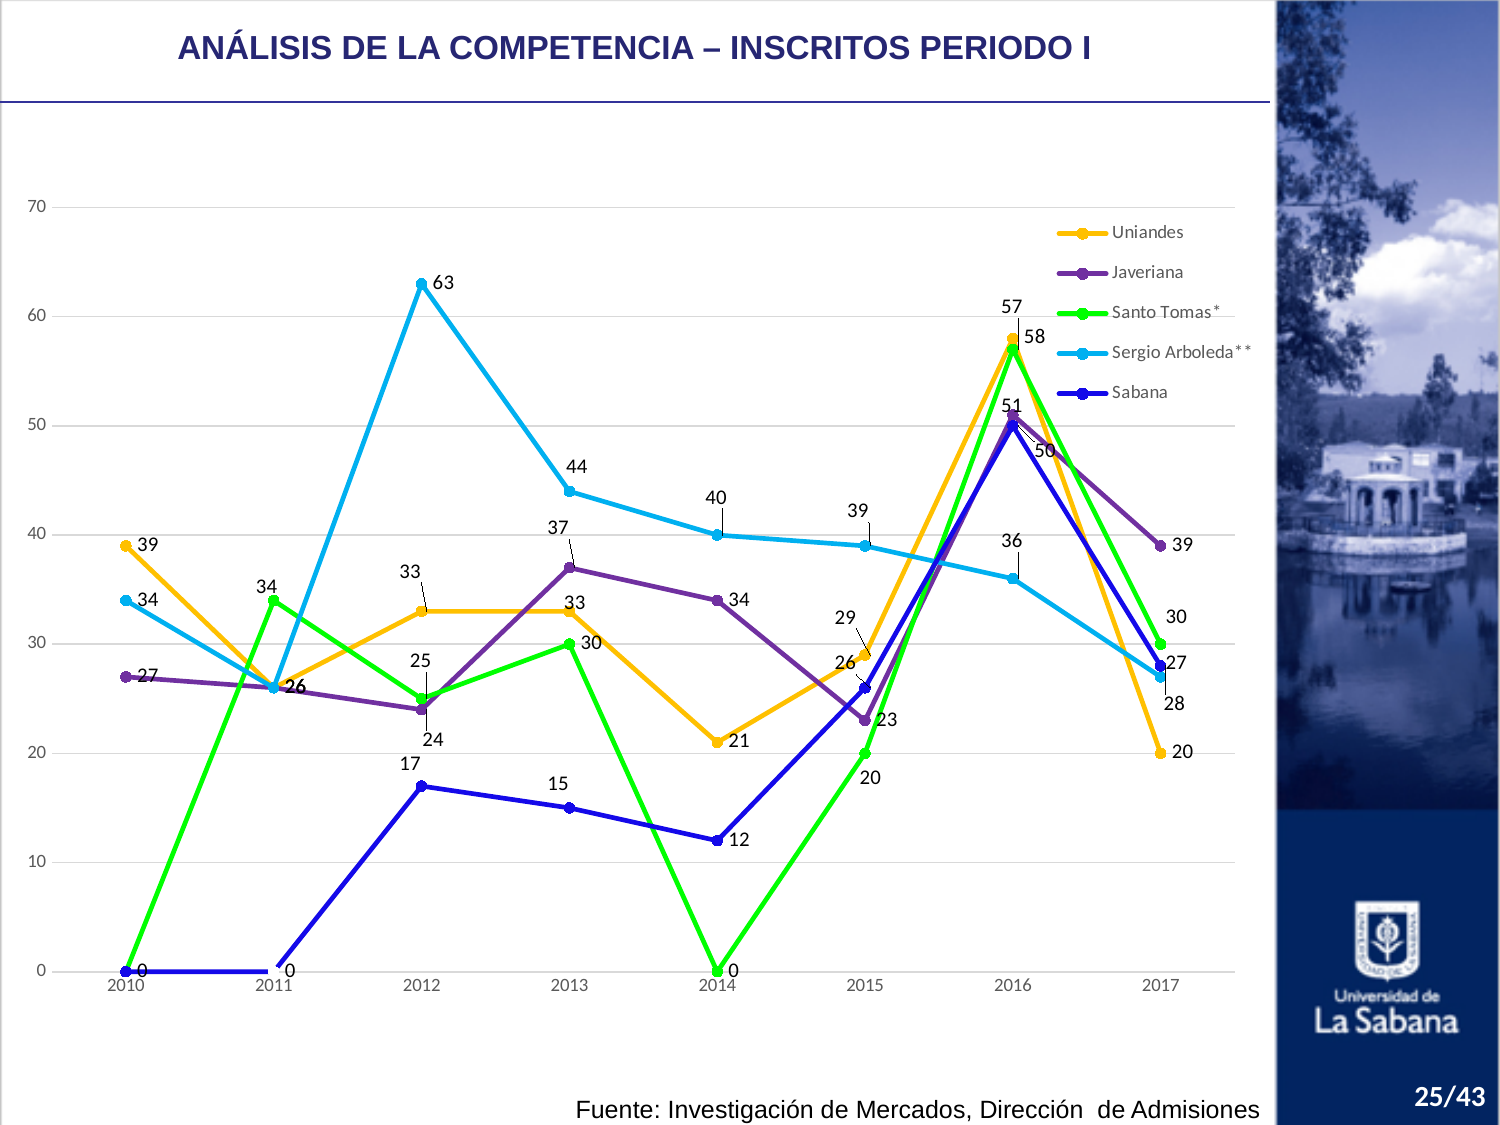

ANÁLISIS DE LA COMPETENCIA – INSCRITOS PERIODO I

### Chart

| Category | Uniandes | Javeriana | Santo Tomas* | Sergio Arboleda** | Sabana |
|---|---|---|---|---|---|
| 2010 | 39.0 | 27.0 | None | 34.0 | None |
| 2011 | 26.0 | 26.0 | 34.0 | 26.0 | None |
| 2012 | 33.0 | 24.0 | 25.0 | 63.0 | 17.0 |
| 2013 | 33.0 | 37.0 | 30.0 | 44.0 | 15.0 |
| 2014 | 21.0 | 34.0 | None | 40.0 | 12.0 |
| 2015 | 29.0 | 23.0 | 20.0 | 39.0 | 26.0 |
| 2016 | 58.0 | 51.0 | 57.0 | 36.0 | 50.0 |
| 2017 | 20.0 | 39.0 | 30.0 | 27.0 | 28.0 |
25/43
Fuente: Investigación de Mercados, Dirección  de Admisiones